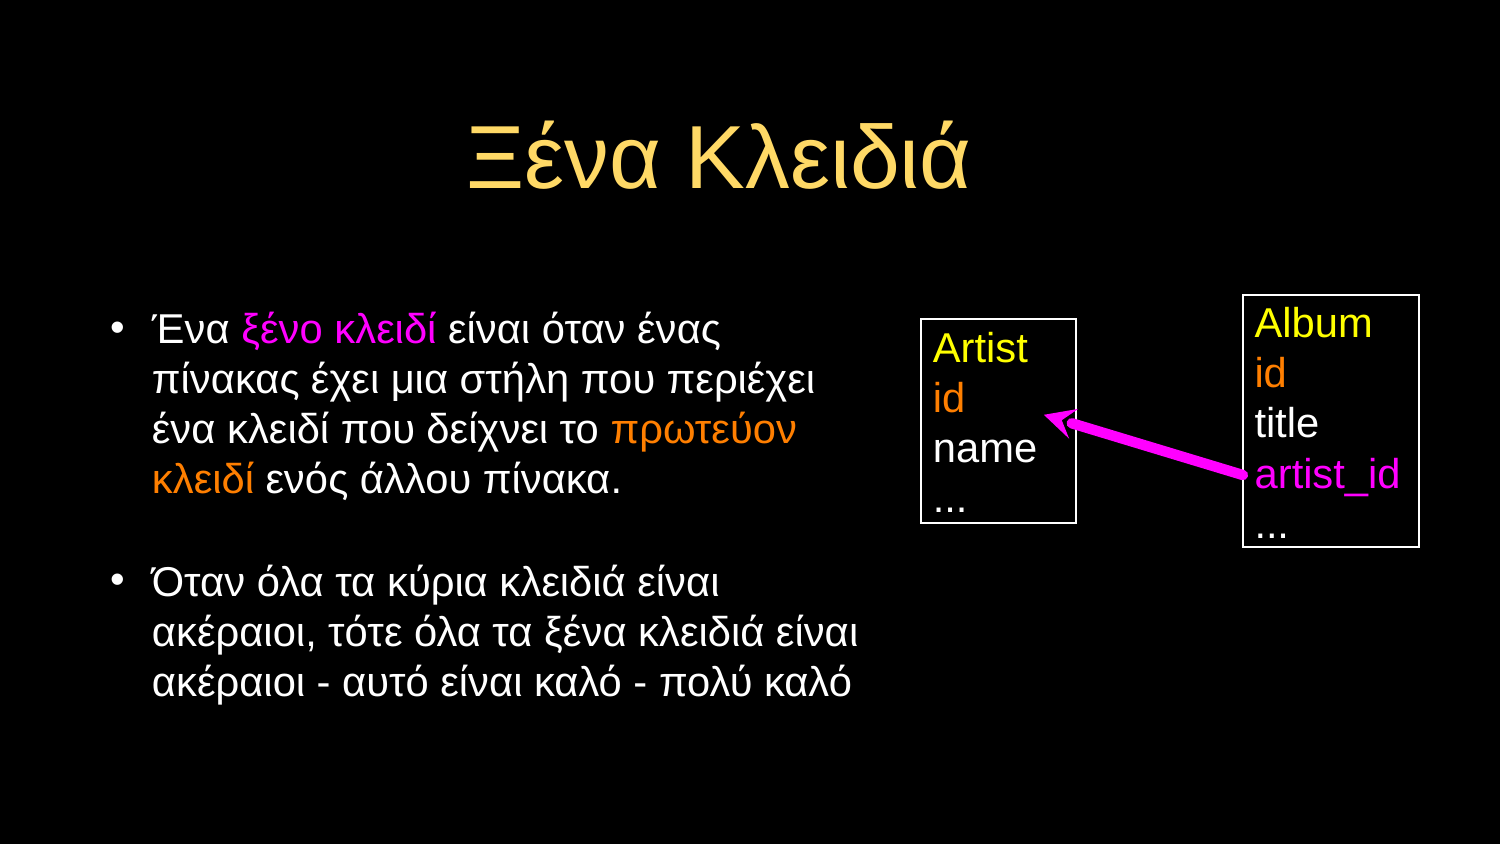

# Ξένα Κλειδιά
Ένα ξένο κλειδί είναι όταν ένας πίνακας έχει μια στήλη που περιέχει ένα κλειδί που δείχνει το πρωτεύον κλειδί ενός άλλου πίνακα.
Όταν όλα τα κύρια κλειδιά είναι ακέραιοι, τότε όλα τα ξένα κλειδιά είναι ακέραιοι - αυτό είναι καλό - πολύ καλό
 Album
 id
 title
 artist_id
 ...
 Artist
 id
 name
 ...